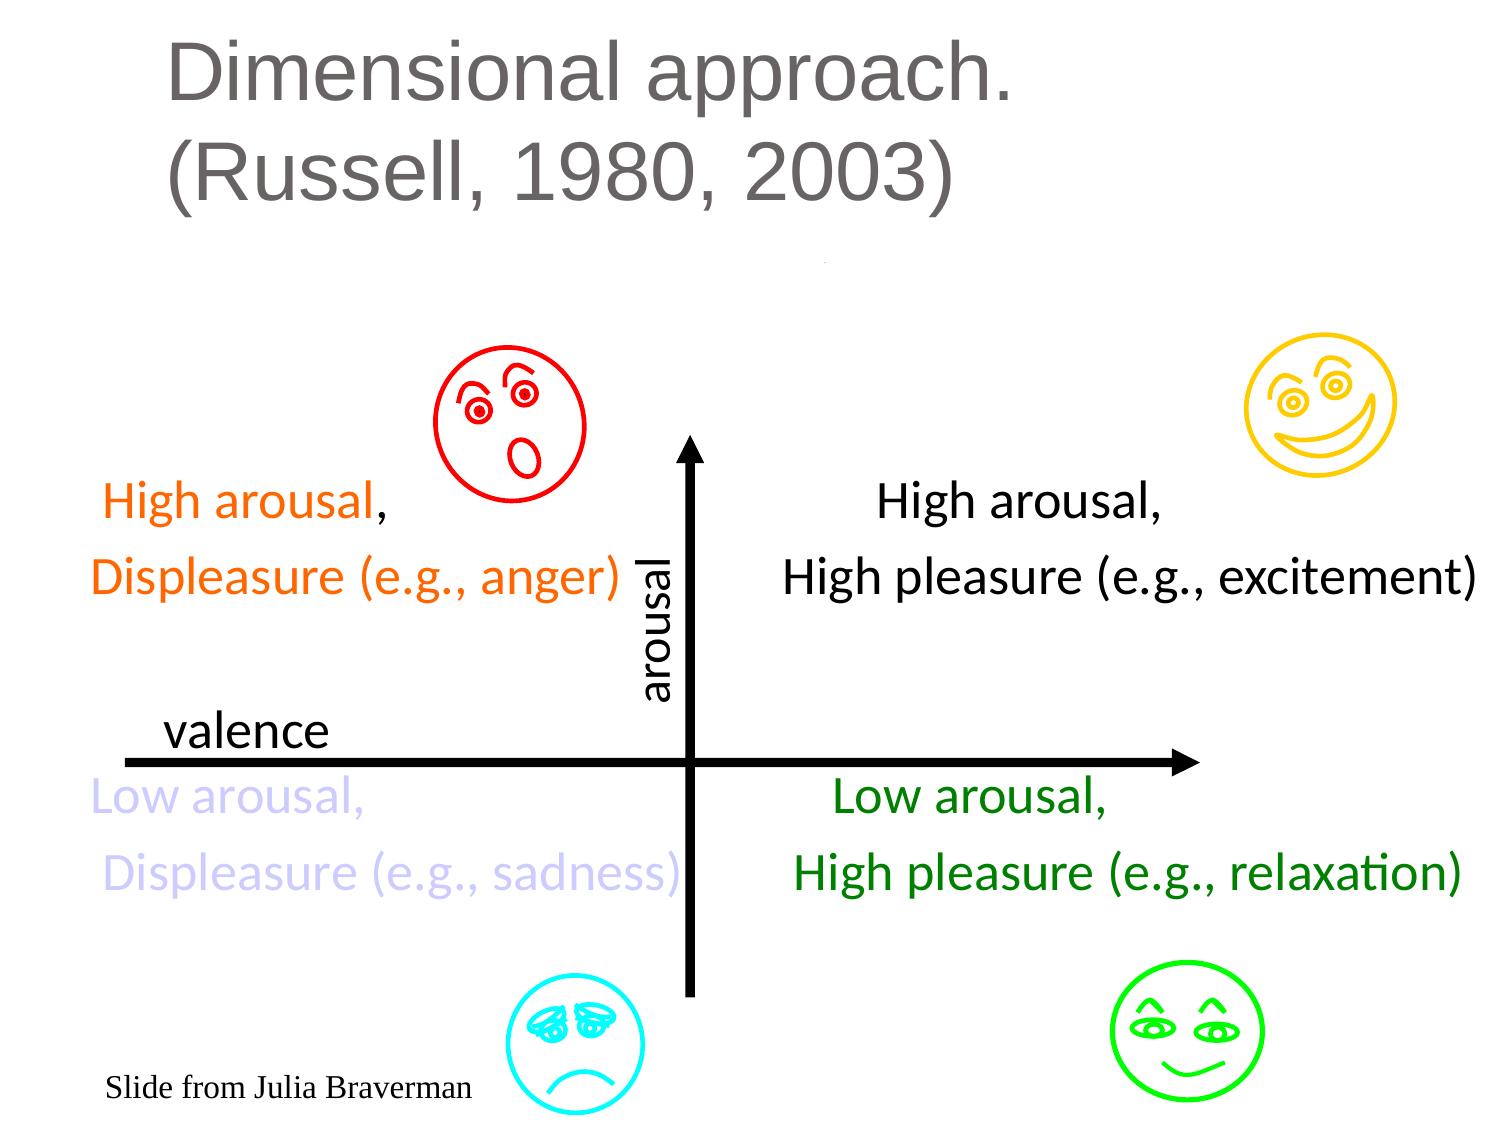

# Dimensional approach. (Russell, 1980, 2003)

 High arousal,                                        High arousal,
Displeasure (e.g., anger)             High pleasure (e.g., excitement)

      valence
Low arousal,                                      Low arousal,
 Displeasure (e.g., sadness)         High pleasure (e.g., relaxation)

arousal

Slide from Julia Braverman